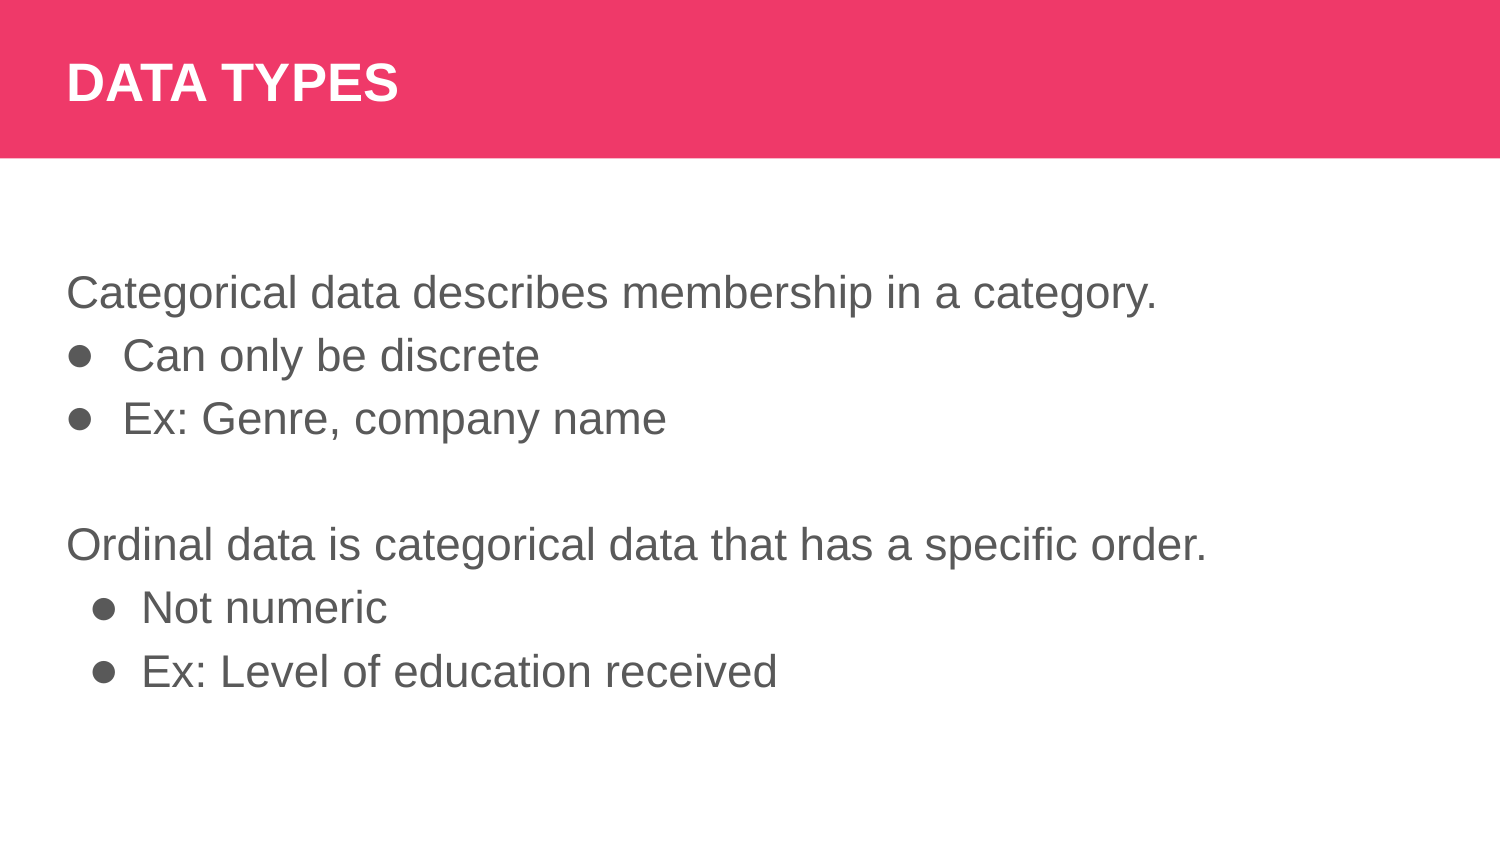

DATA TYPES
Categorical data describes membership in a category.
Can only be discrete
Ex: Genre, company name

Ordinal data is categorical data that has a specific order.
Not numeric
Ex: Level of education received